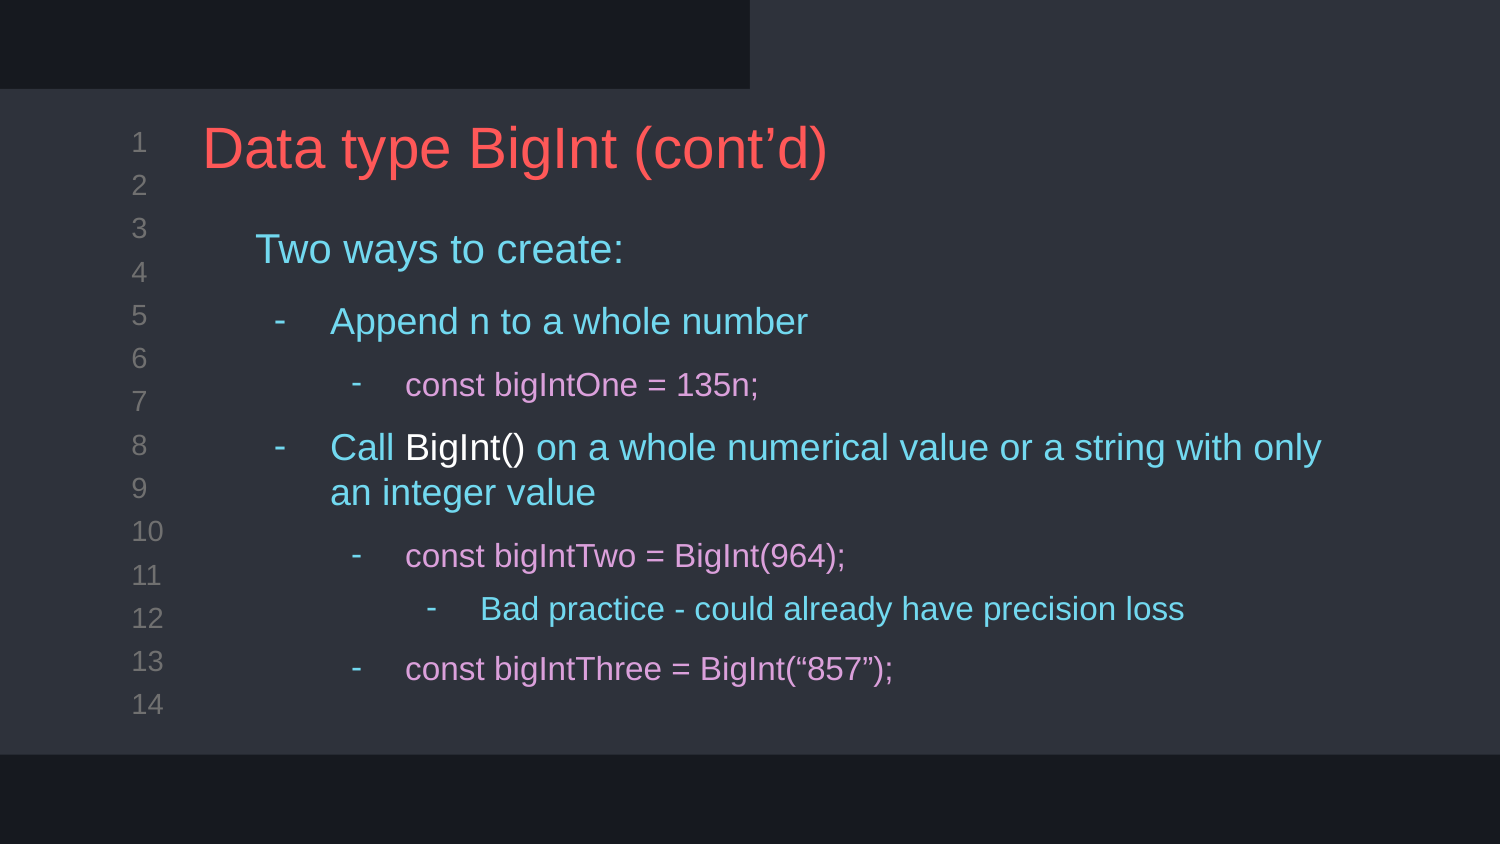

# Data type BigInt (cont’d)
Two ways to create:
Append n to a whole number
const bigIntOne = 135n;
Call BigInt() on a whole numerical value or a string with only an integer value
const bigIntTwo = BigInt(964);
Bad practice - could already have precision loss
const bigIntThree = BigInt(“857”);